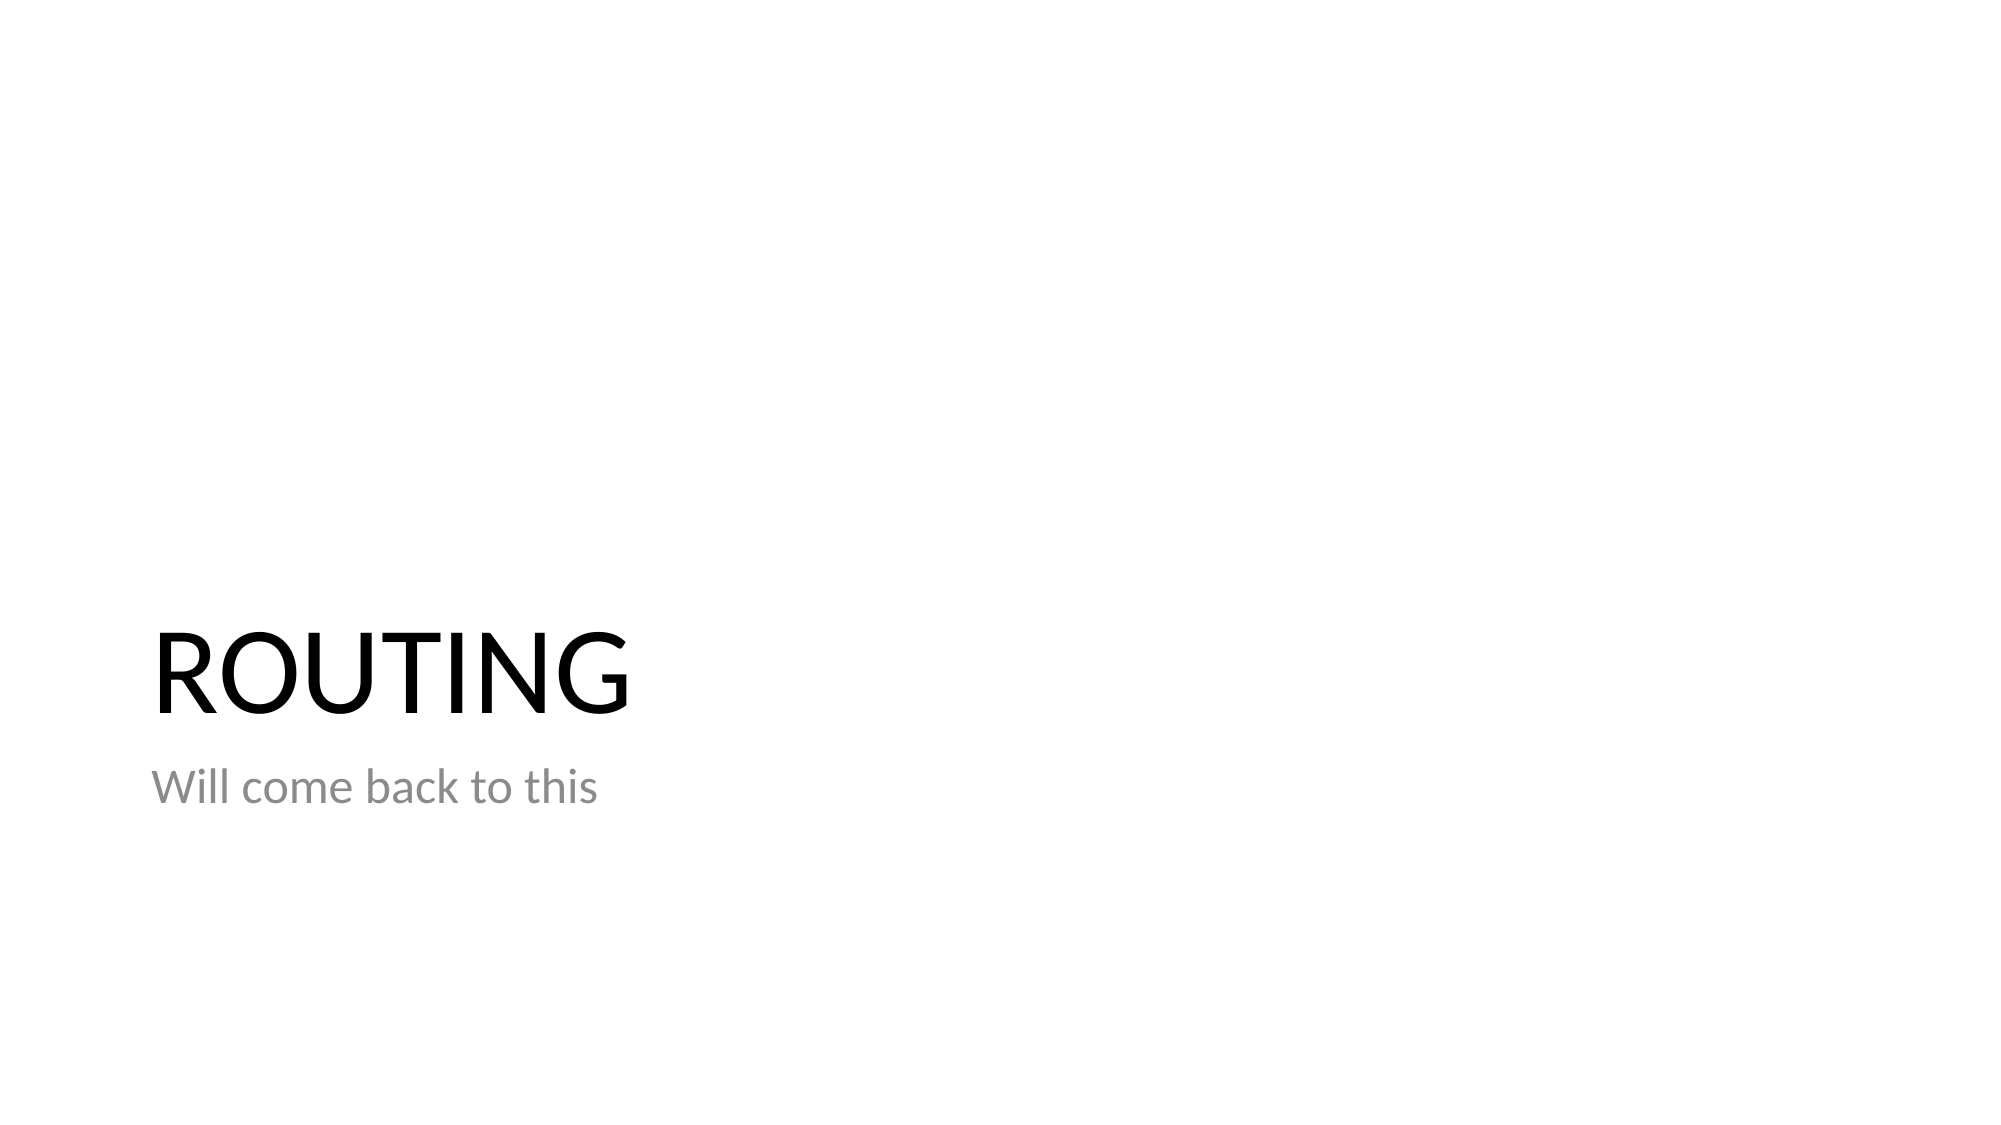

# ROUTING
Will come back to this